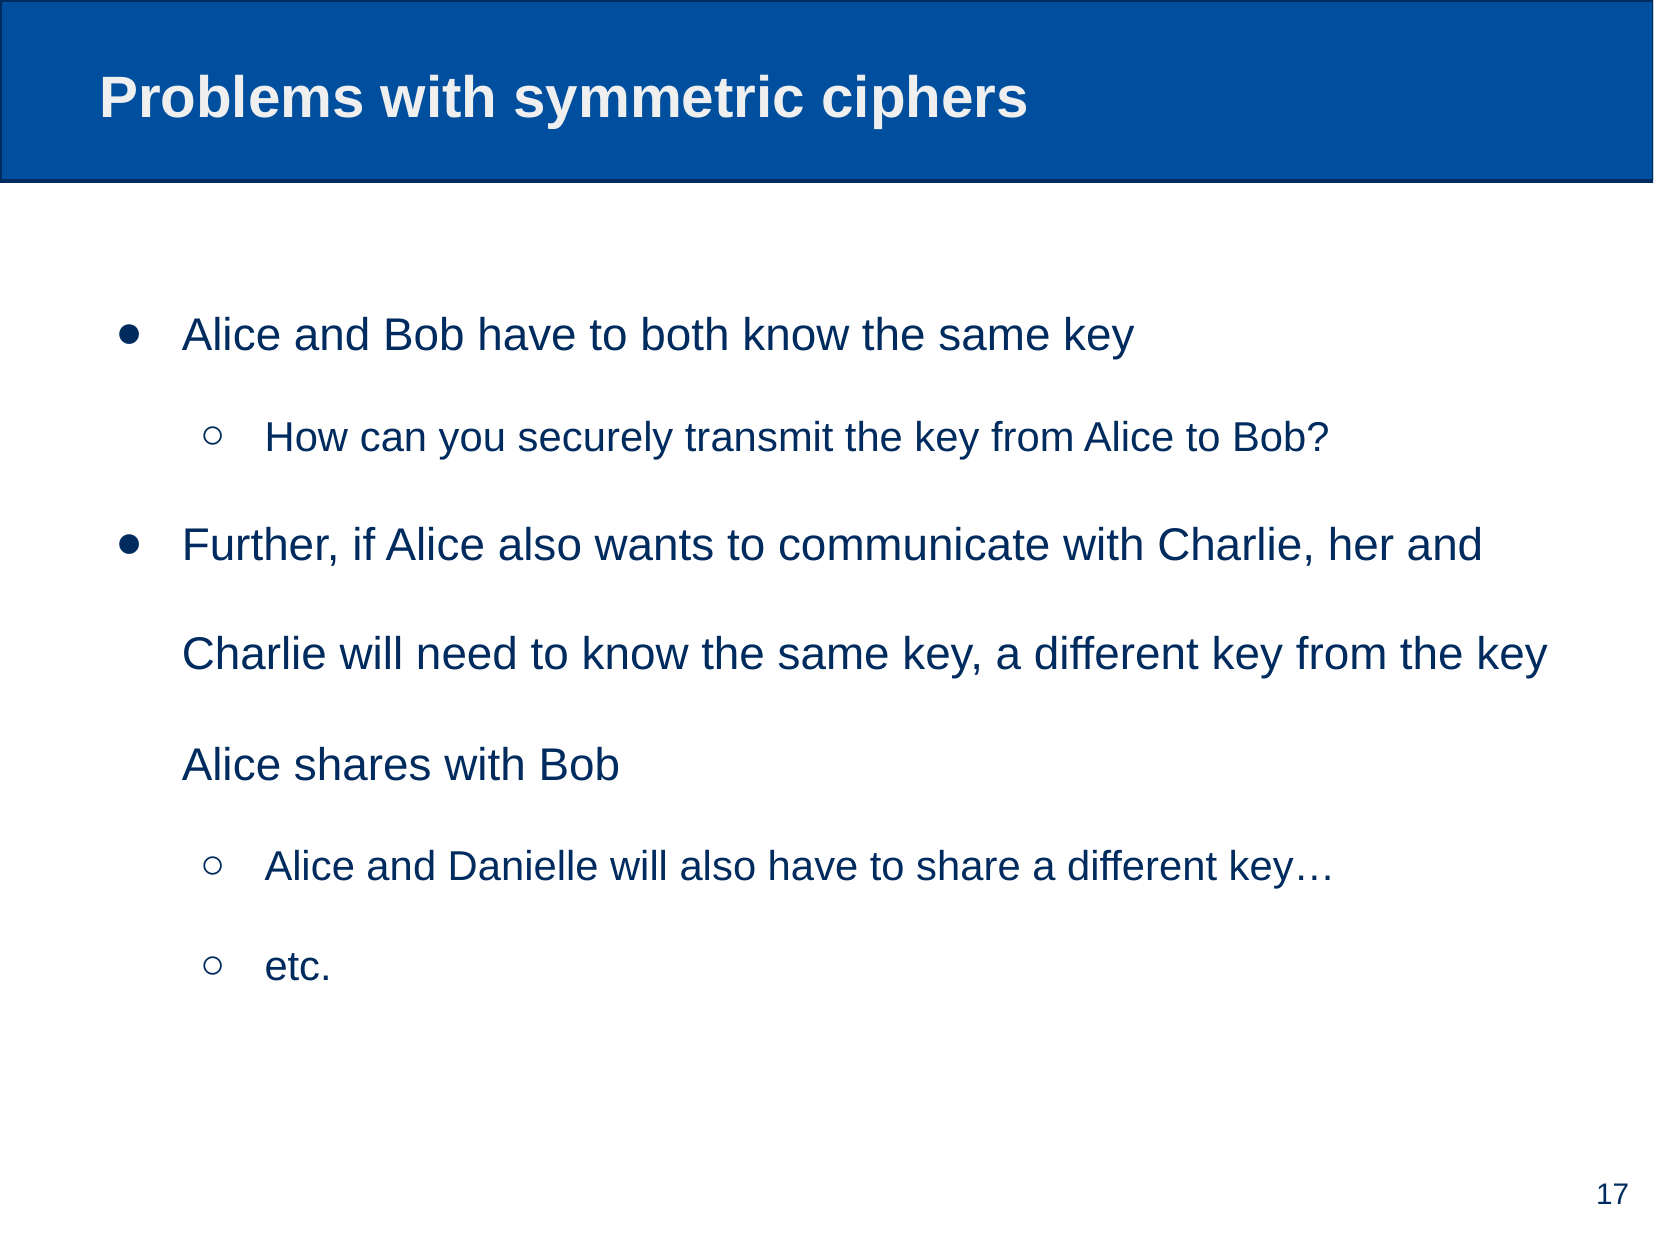

# Problems with symmetric ciphers
Alice and Bob have to both know the same key
How can you securely transmit the key from Alice to Bob?
Further, if Alice also wants to communicate with Charlie, her and Charlie will need to know the same key, a different key from the key Alice shares with Bob
Alice and Danielle will also have to share a different key…
etc.
17